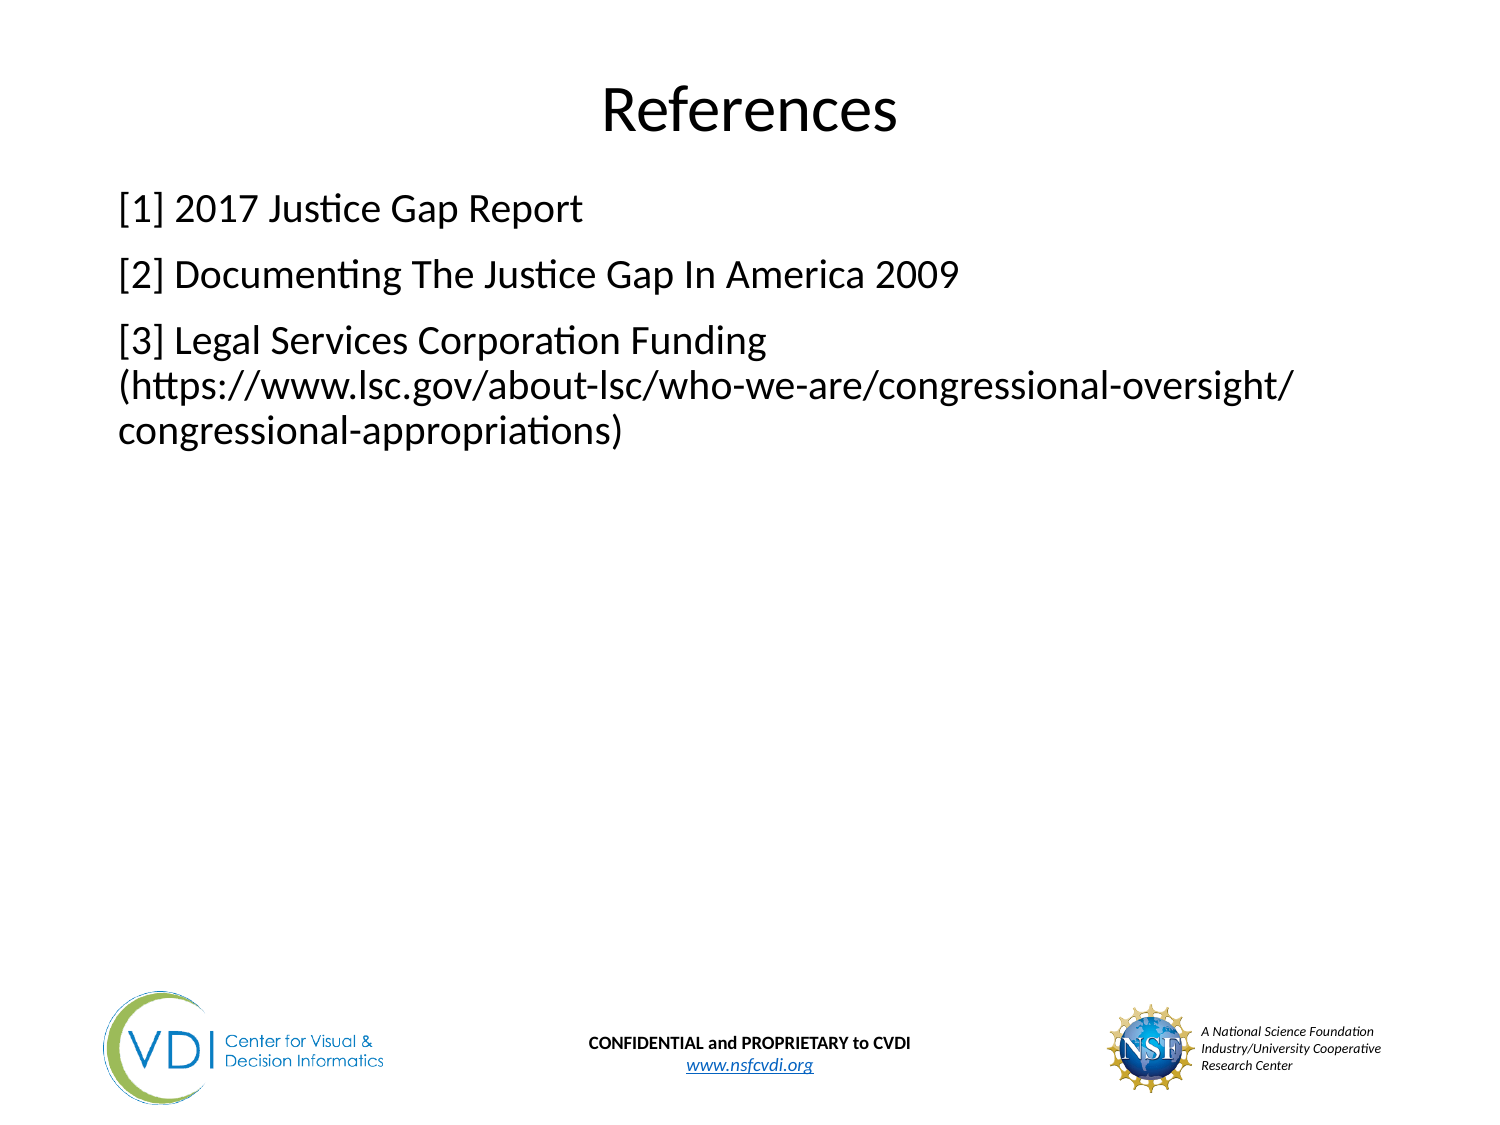

# References
[1] 2017 Justice Gap Report
[2] Documenting The Justice Gap In America 2009
[3] Legal Services Corporation Funding (https://www.lsc.gov/about-lsc/who-we-are/congressional-oversight/congressional-appropriations)